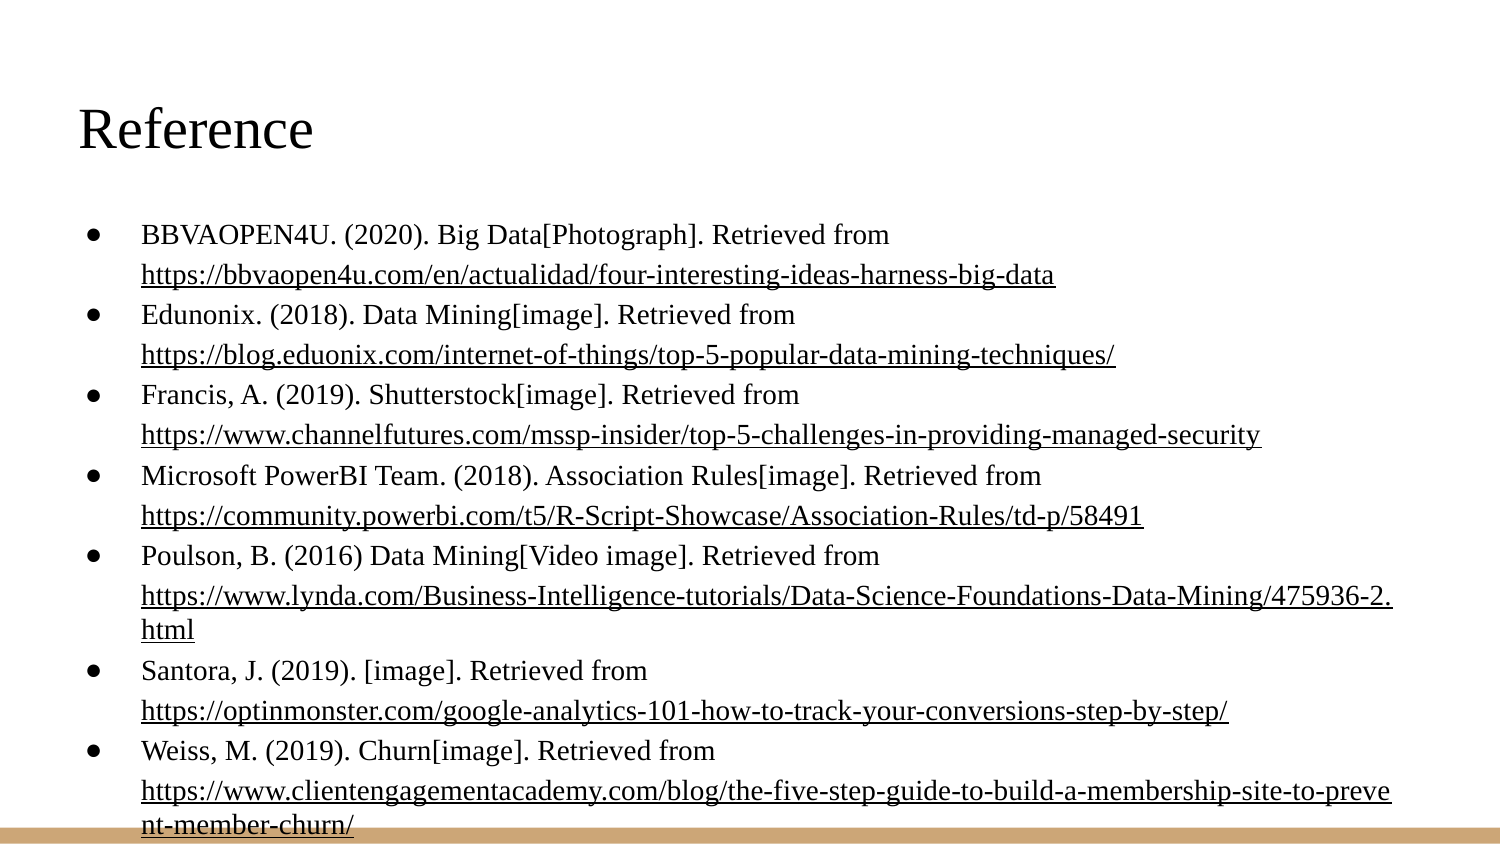

# Reference
BBVAOPEN4U. (2020). Big Data[Photograph]. Retrieved from https://bbvaopen4u.com/en/actualidad/four-interesting-ideas-harness-big-data
Edunonix. (2018). Data Mining[image]. Retrieved from https://blog.eduonix.com/internet-of-things/top-5-popular-data-mining-techniques/
Francis, A. (2019). Shutterstock[image]. Retrieved from https://www.channelfutures.com/mssp-insider/top-5-challenges-in-providing-managed-security
Microsoft PowerBI Team. (2018). Association Rules[image]. Retrieved from https://community.powerbi.com/t5/R-Script-Showcase/Association-Rules/td-p/58491
Poulson, B. (2016) Data Mining[Video image]. Retrieved from https://www.lynda.com/Business-Intelligence-tutorials/Data-Science-Foundations-Data-Mining/475936-2.html
Santora, J. (2019). [image]. Retrieved from https://optinmonster.com/google-analytics-101-how-to-track-your-conversions-step-by-step/
Weiss, M. (2019). Churn[image]. Retrieved from https://www.clientengagementacademy.com/blog/the-five-step-guide-to-build-a-membership-site-to-prevent-member-churn/